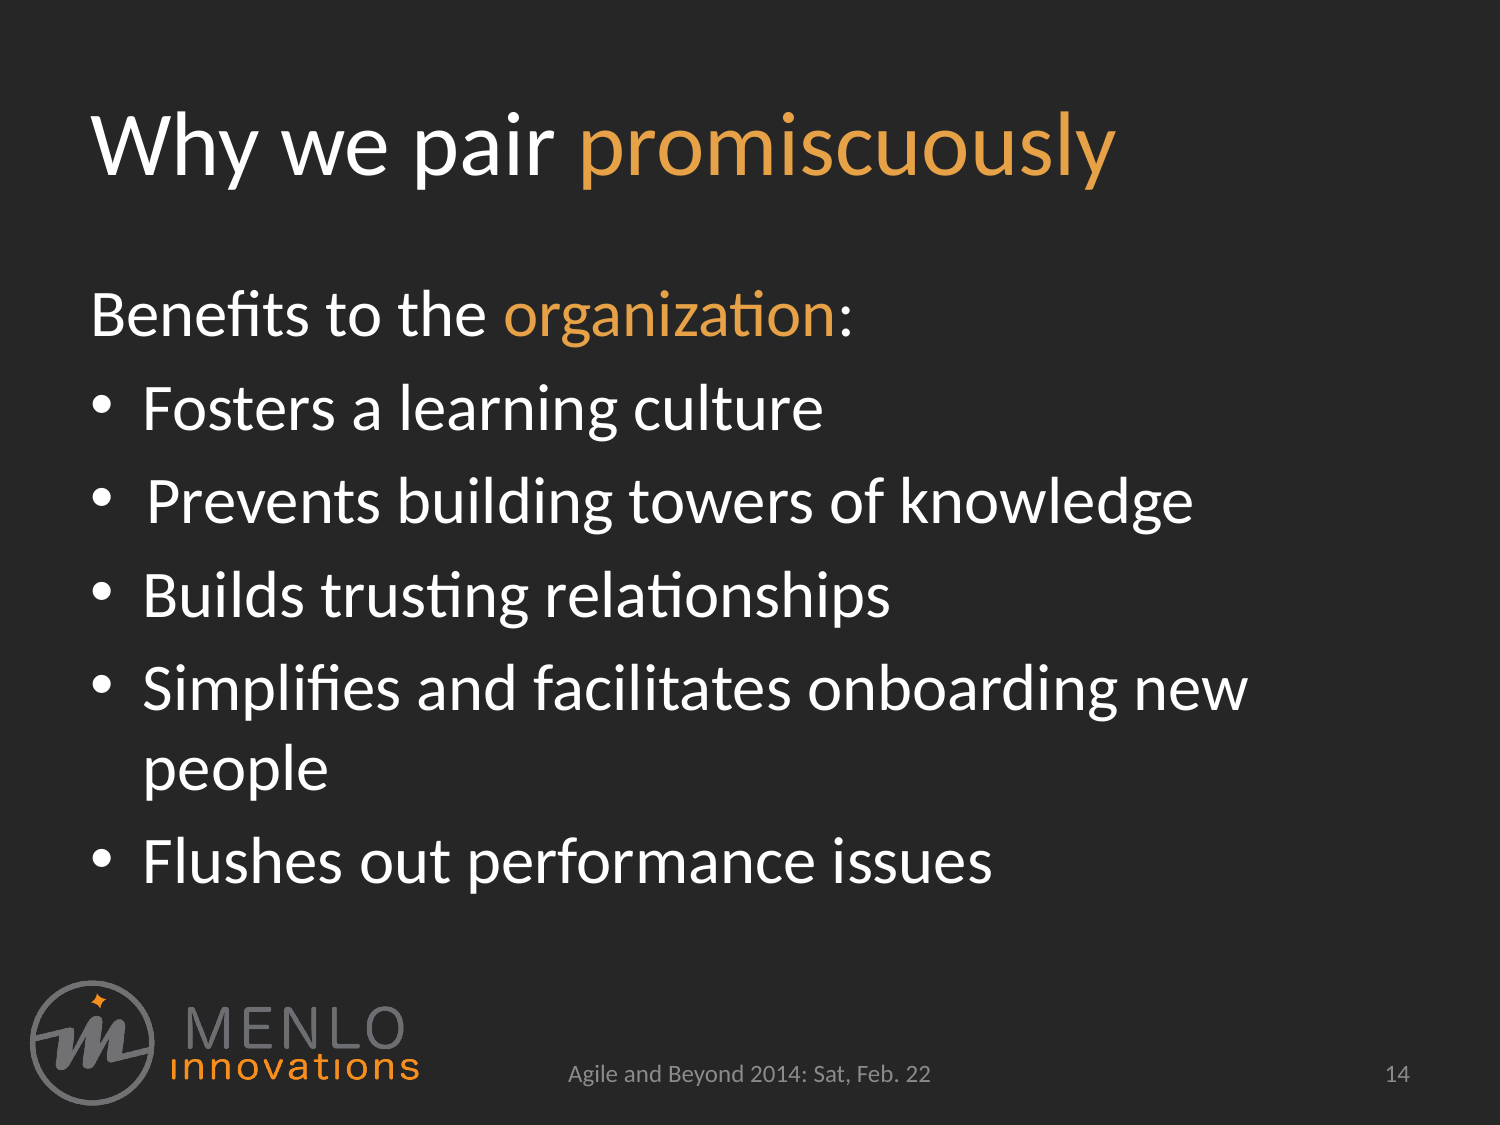

# Why we pair promiscuously
Benefits to the organization:
Fosters a learning culture
Prevents building towers of knowledge
Builds trusting relationships
Simplifies and facilitates onboarding new people
Flushes out performance issues

Agile and Beyond 2014: Sat, Feb. 22
14